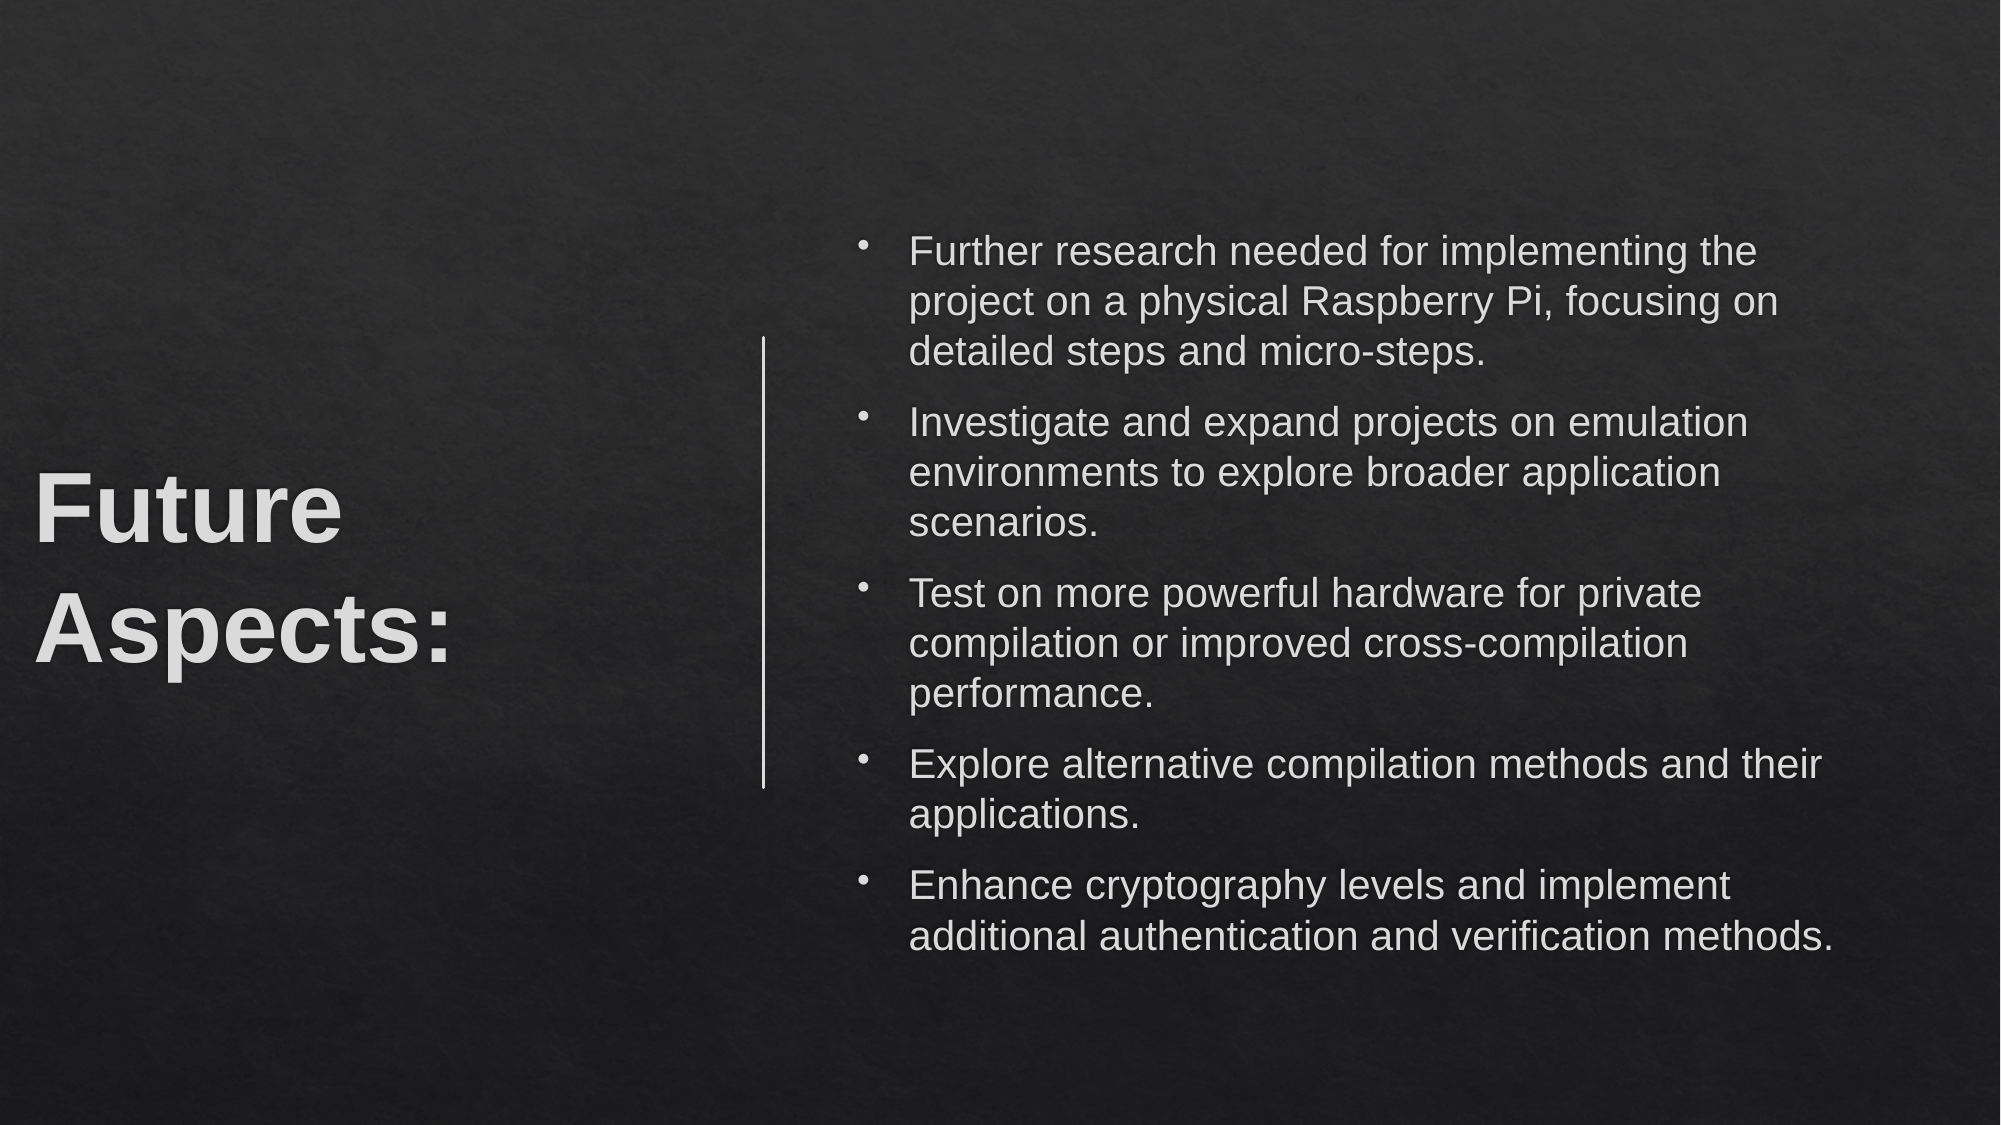

Further research needed for implementing the project on a physical Raspberry Pi, focusing on detailed steps and micro-steps.
Investigate and expand projects on emulation environments to explore broader application scenarios.
Test on more powerful hardware for private compilation or improved cross-compilation performance.
Explore alternative compilation methods and their applications.
Enhance cryptography levels and implement additional authentication and verification methods.
# Future Aspects: